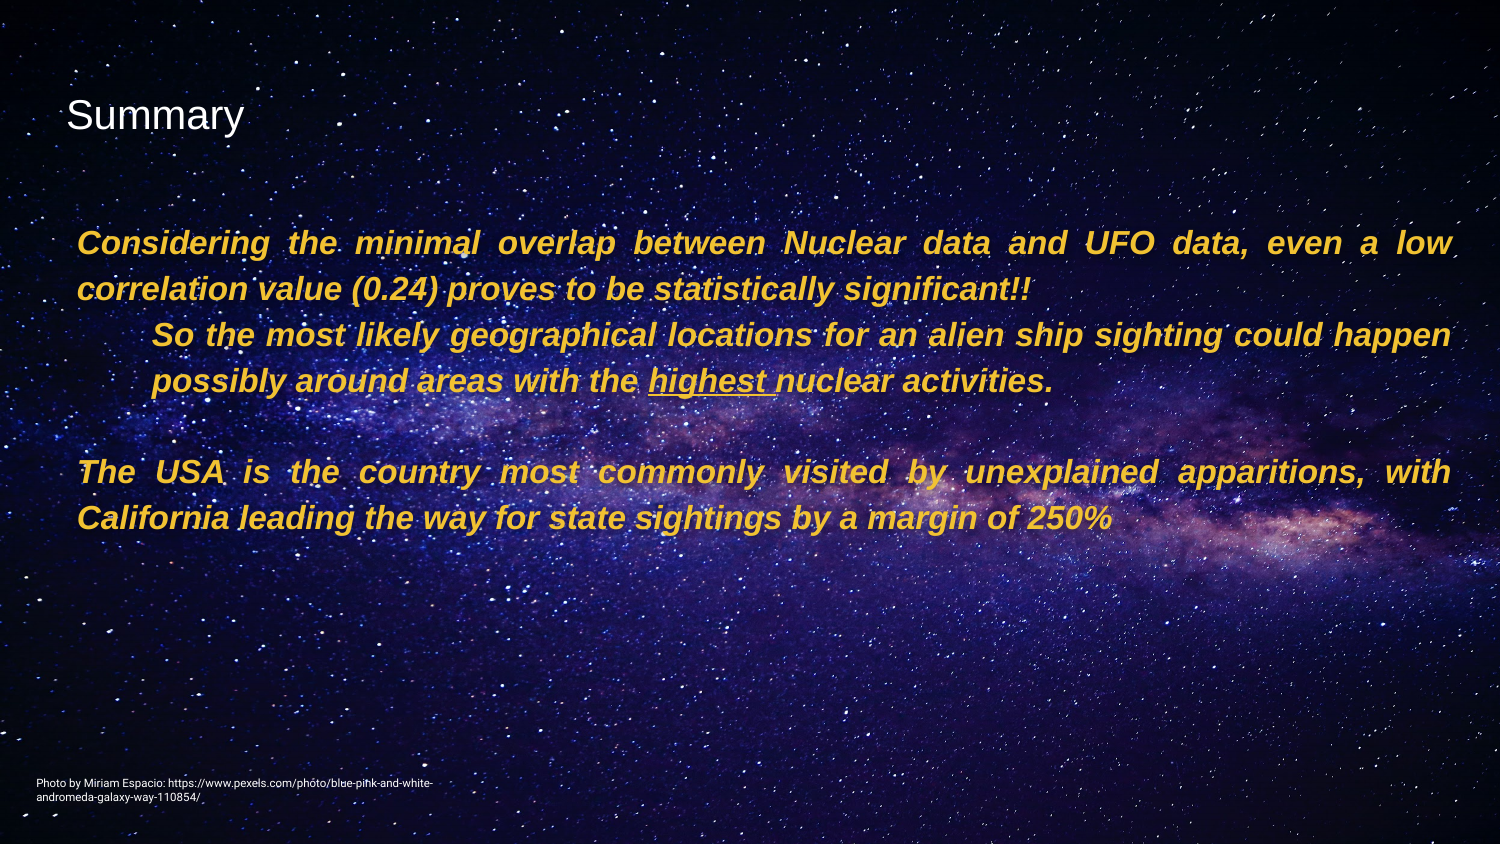

# Summary
Considering the minimal overlap between Nuclear data and UFO data, even a low correlation value (0.24) proves to be statistically significant!!
So the most likely geographical locations for an alien ship sighting could happen possibly around areas with the highest nuclear activities.

The USA is the country most commonly visited by unexplained apparitions, with California leading the way for state sightings by a margin of 250%

Photo by Miriam Espacio: https://www.pexels.com/photo/blue-pink-and-white-andromeda-galaxy-way-110854/